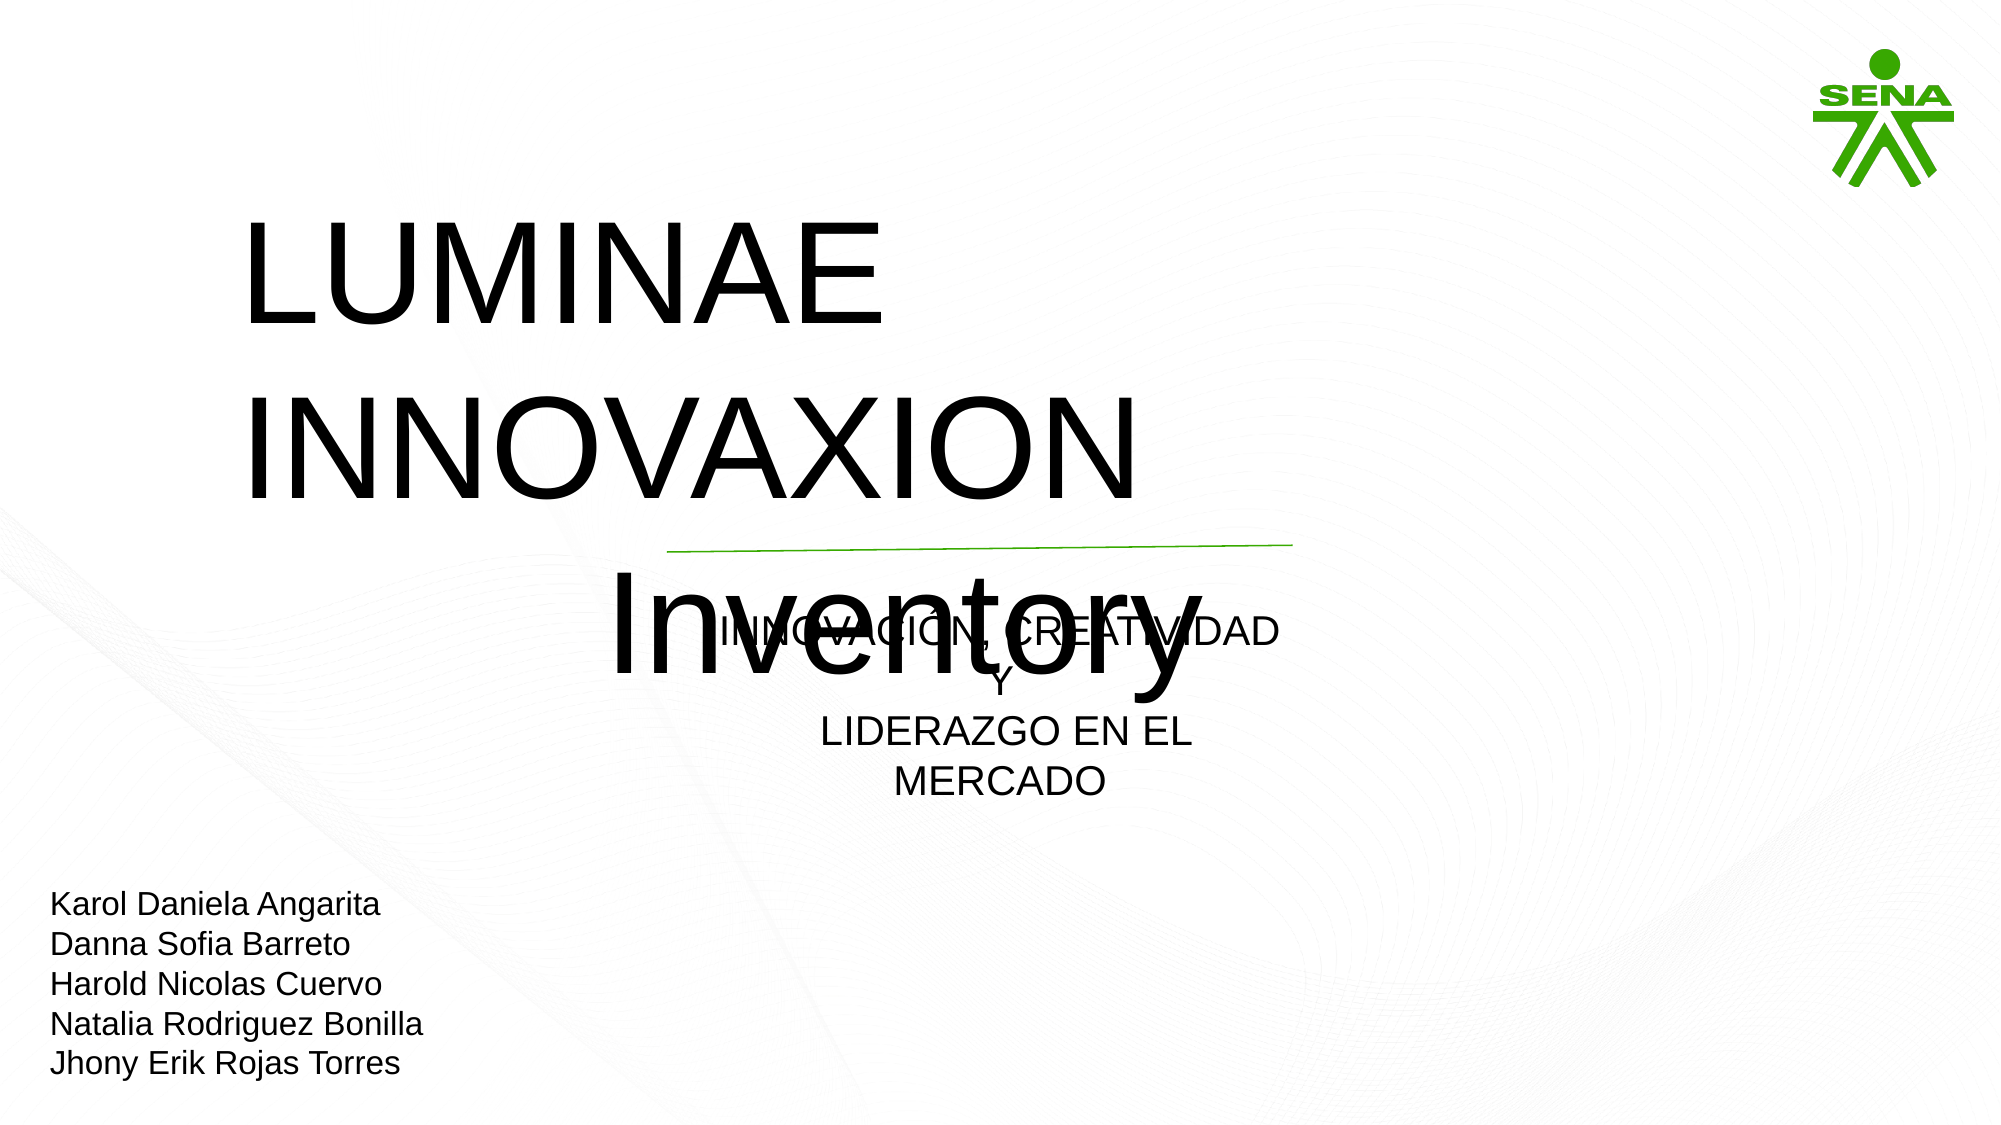

LUMINAE INNOVAXION
         Inventory

INNOVACIÓN, CREATIVIDAD
Y
 LIDERAZGO EN EL MERCADO
Karol Daniela Angarita
Danna Sofia Barreto
Harold Nicolas Cuervo
Natalia Rodriguez Bonilla
Jhony Erik Rojas Torres